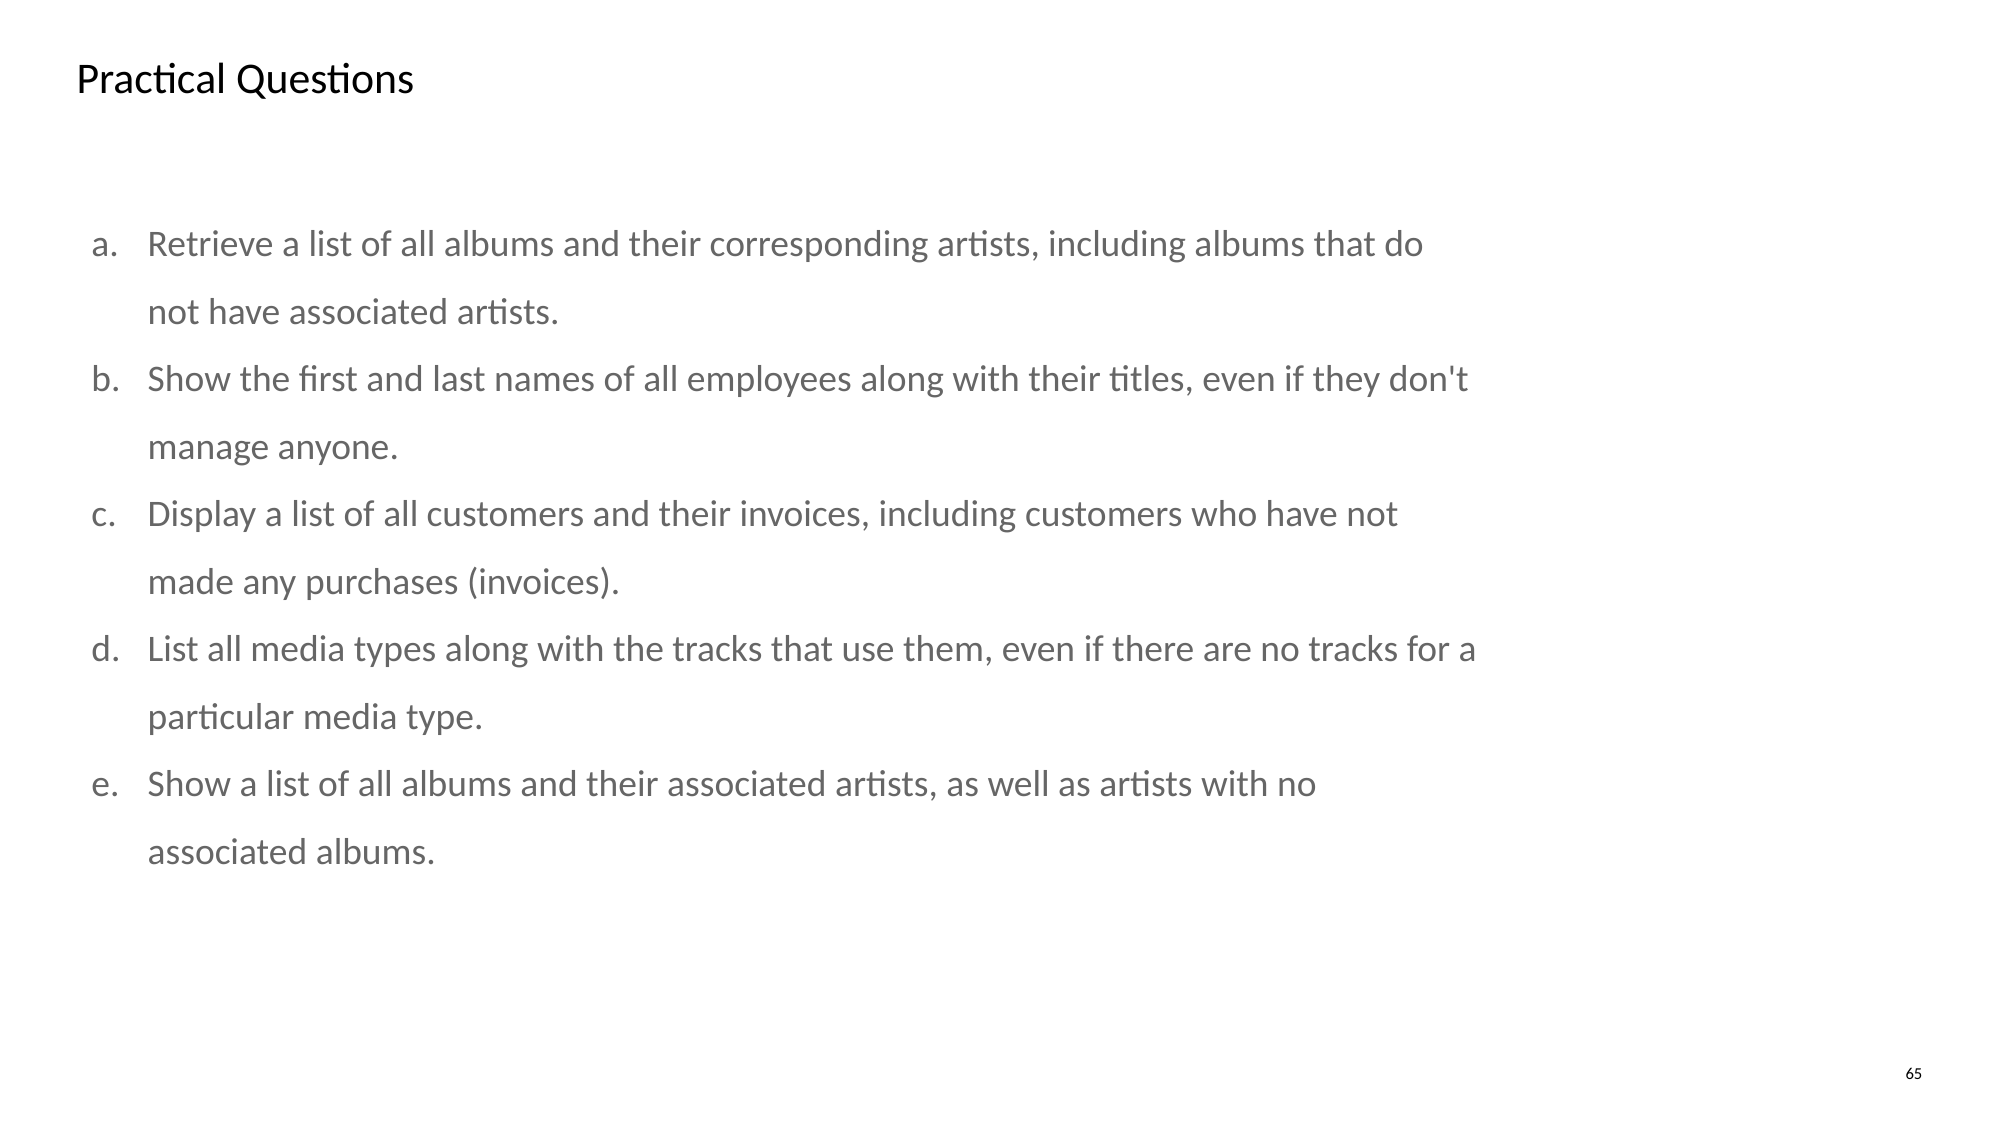

# Practical Questions
Retrieve a list of all albums and their corresponding artists, including albums that do not have associated artists.
Show the first and last names of all employees along with their titles, even if they don't manage anyone.
Display a list of all customers and their invoices, including customers who have not made any purchases (invoices).
List all media types along with the tracks that use them, even if there are no tracks for a particular media type.
Show a list of all albums and their associated artists, as well as artists with no associated albums.